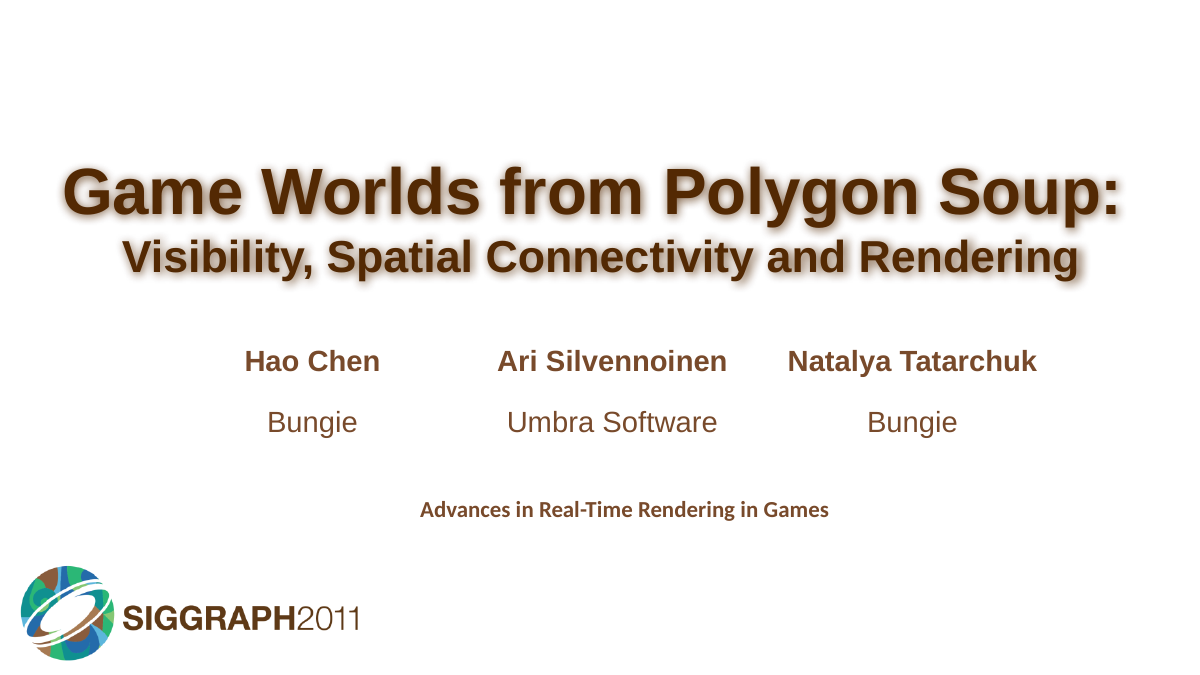

# Game Worlds from Polygon Soup: Visibility, Spatial Connectivity and Rendering
| Hao Chen | Ari Silvennoinen | Natalya Tatarchuk |
| --- | --- | --- |
| Bungie | Umbra Software | Bungie |